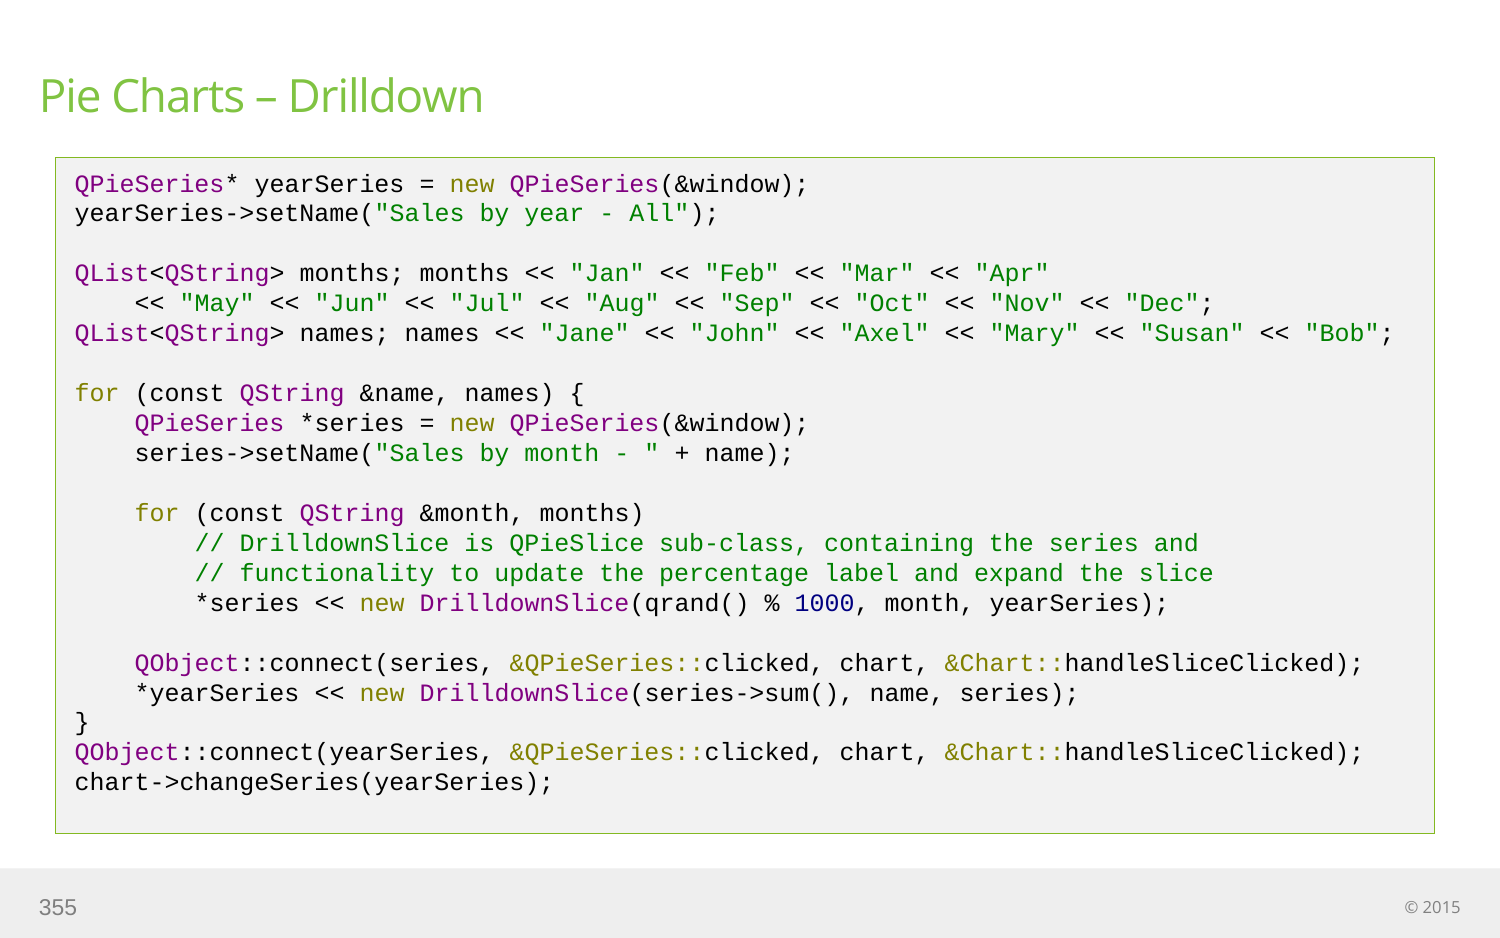

# Pie Charts – Drilldown
QPieSeries* yearSeries = new QPieSeries(&window);
yearSeries->setName("Sales by year - All");
QList<QString> months; months << "Jan" << "Feb" << "Mar" << "Apr"
    << "May" << "Jun" << "Jul" << "Aug" << "Sep" << "Oct" << "Nov" << "Dec";
QList<QString> names; names << "Jane" << "John" << "Axel" << "Mary" << "Susan" << "Bob";
for (const QString &name, names) {
    QPieSeries *series = new QPieSeries(&window);
    series->setName("Sales by month - " + name);
    for (const QString &month, months)
        // DrilldownSlice is QPieSlice sub-class, containing the series and
        // functionality to update the percentage label and expand the slice
        *series << new DrilldownSlice(qrand() % 1000, month, yearSeries);
    QObject::connect(series, &QPieSeries::clicked, chart, &Chart::handleSliceClicked);
    *yearSeries << new DrilldownSlice(series->sum(), name, series);
}
QObject::connect(yearSeries, &QPieSeries::clicked, chart, &Chart::handleSliceClicked);
chart->changeSeries(yearSeries);
355
© 2015